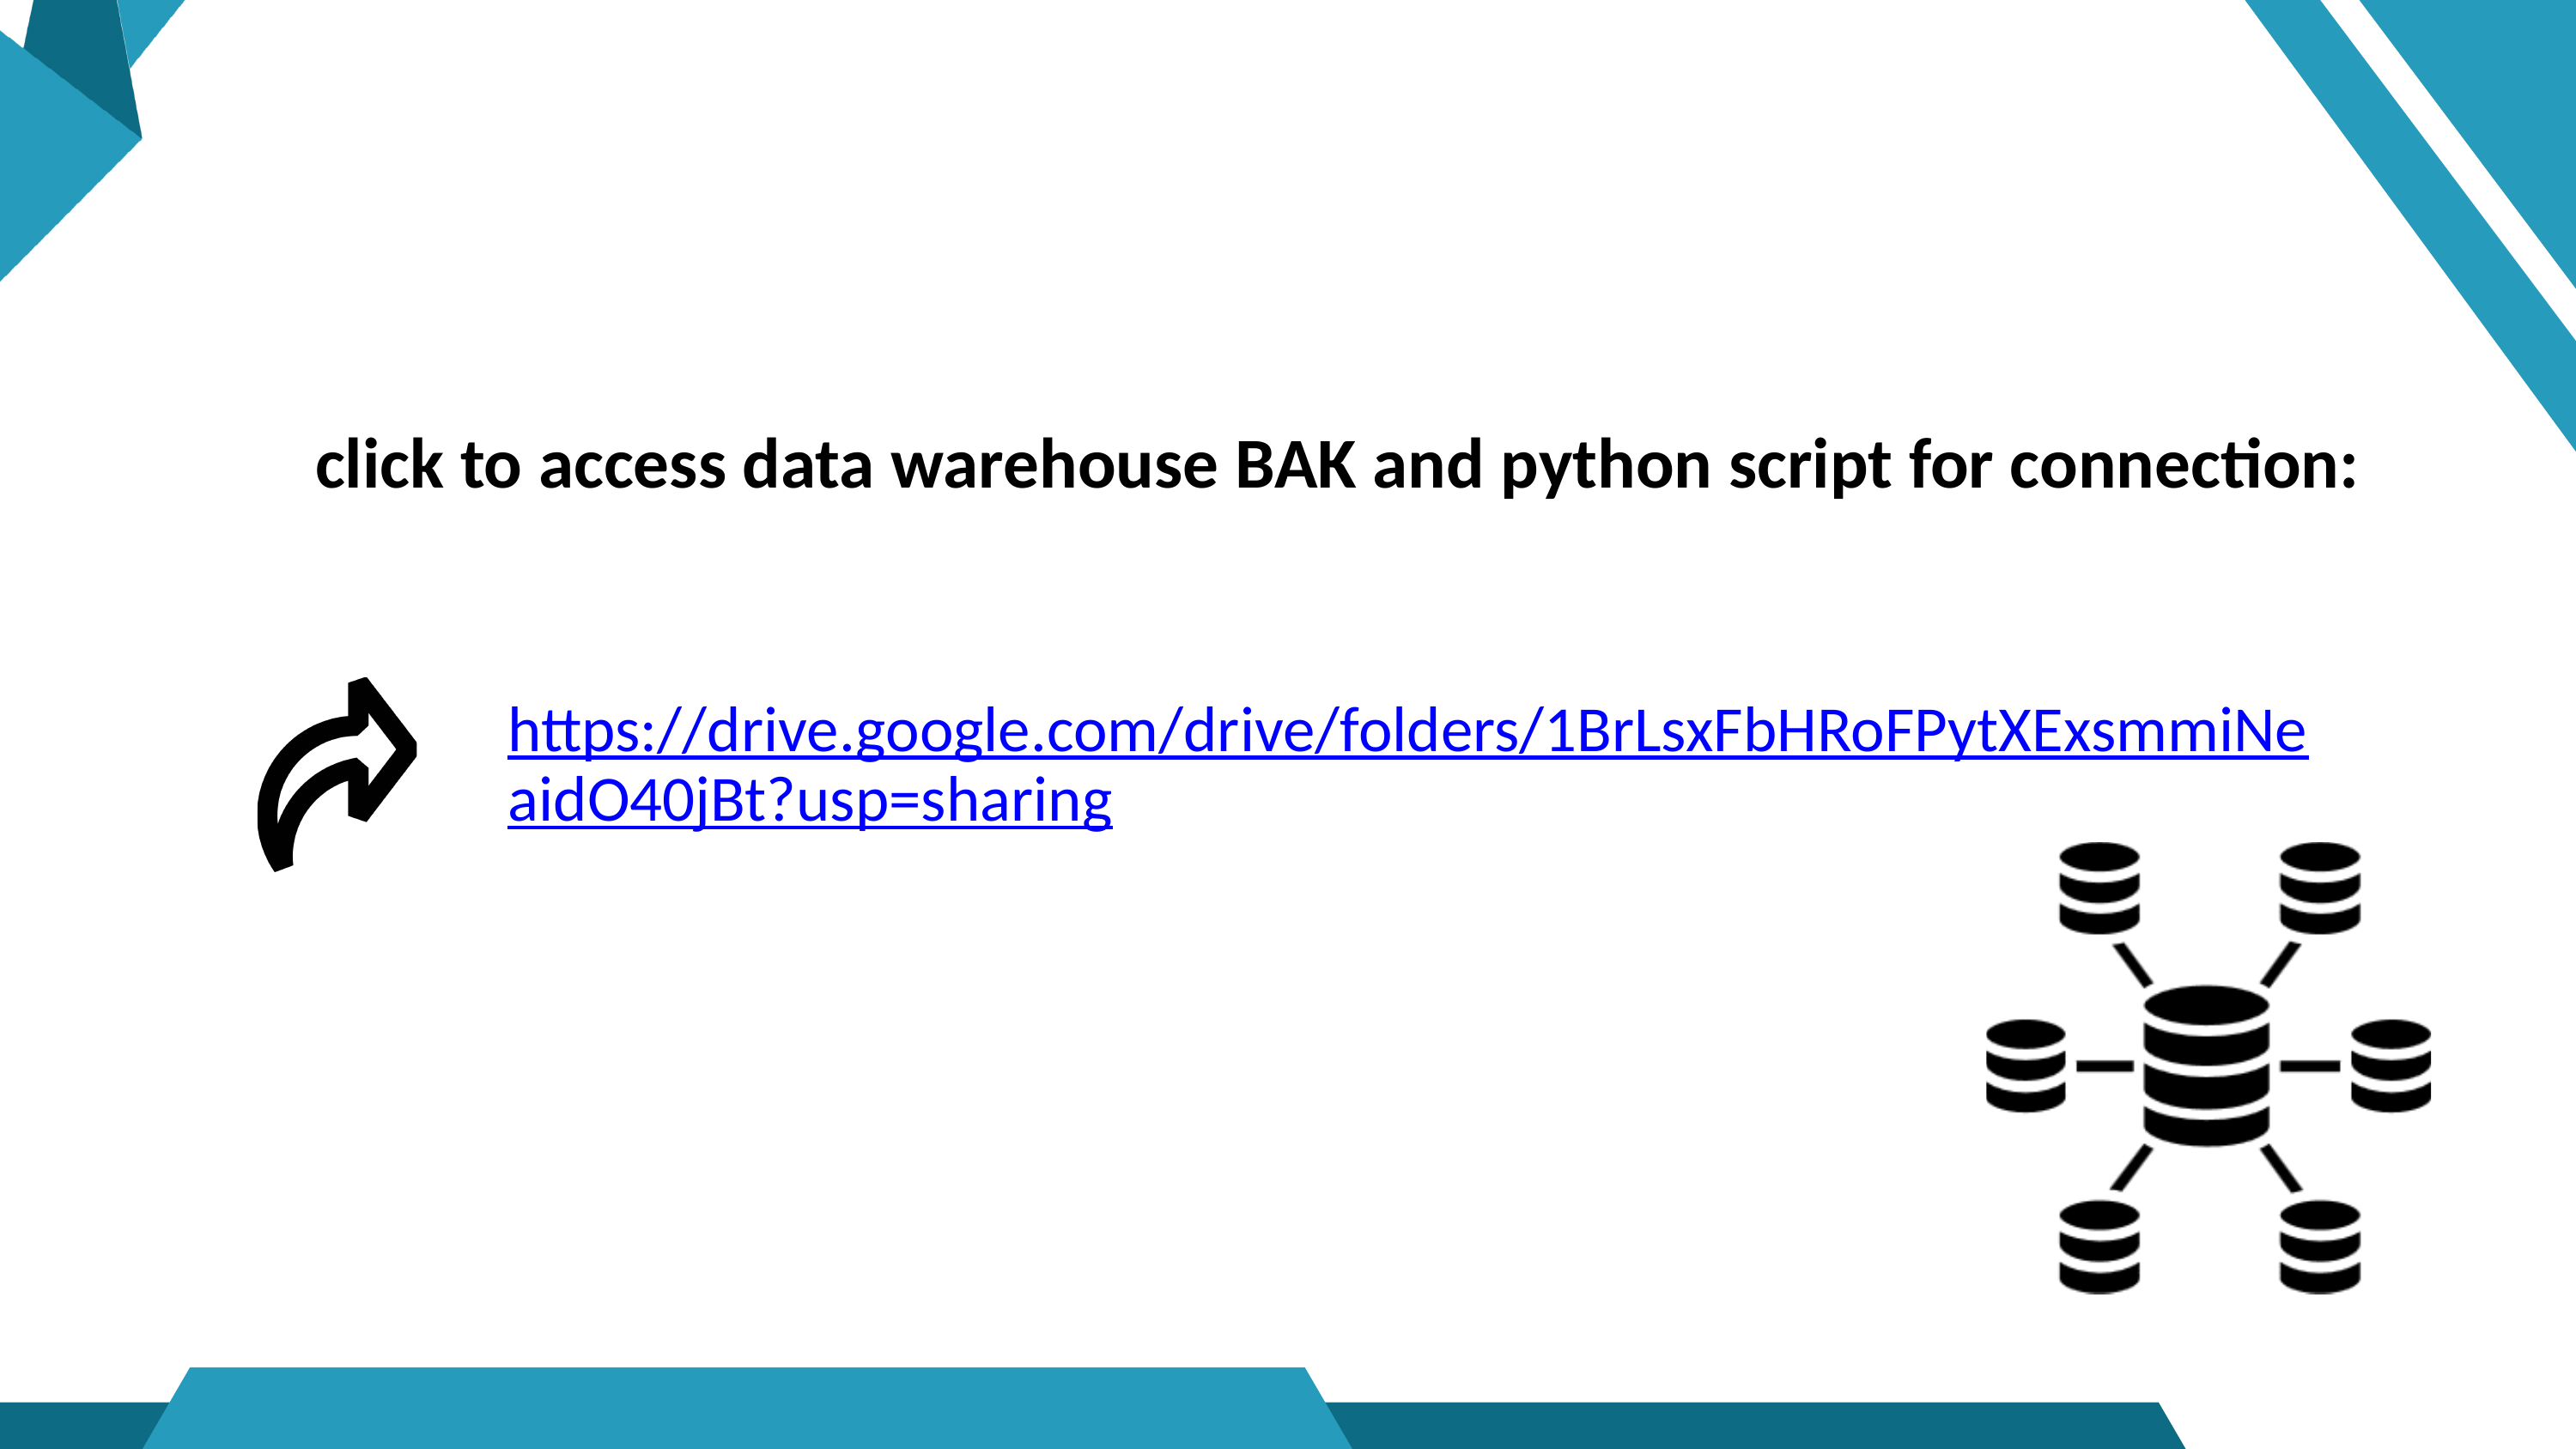

click to access data warehouse BAK and python script for connection:

https://drive.google.com/drive/folders/1BrLsxFbHRoFPytXExsmmiNeaidO40jBt?usp=sharing